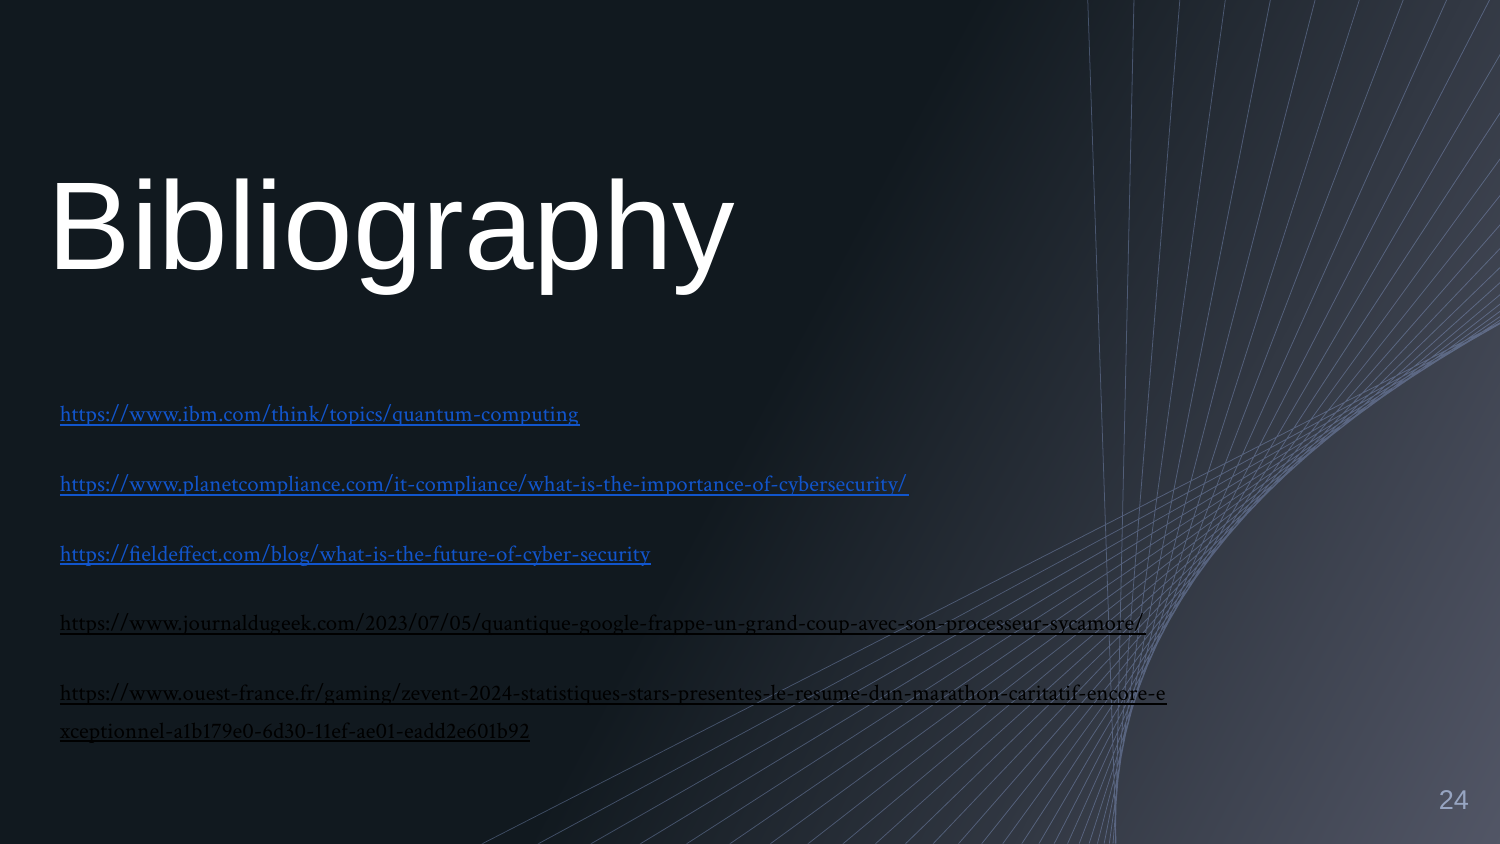

# Bibliography
https://www.ibm.com/think/topics/quantum-computing
https://www.planetcompliance.com/it-compliance/what-is-the-importance-of-cybersecurity/
https://fieldeffect.com/blog/what-is-the-future-of-cyber-security
https://www.journaldugeek.com/2023/07/05/quantique-google-frappe-un-grand-coup-avec-son-processeur-sycamore/
https://www.ouest-france.fr/gaming/zevent-2024-statistiques-stars-presentes-le-resume-dun-marathon-caritatif-encore-exceptionnel-a1b179e0-6d30-11ef-ae01-eadd2e601b92
24